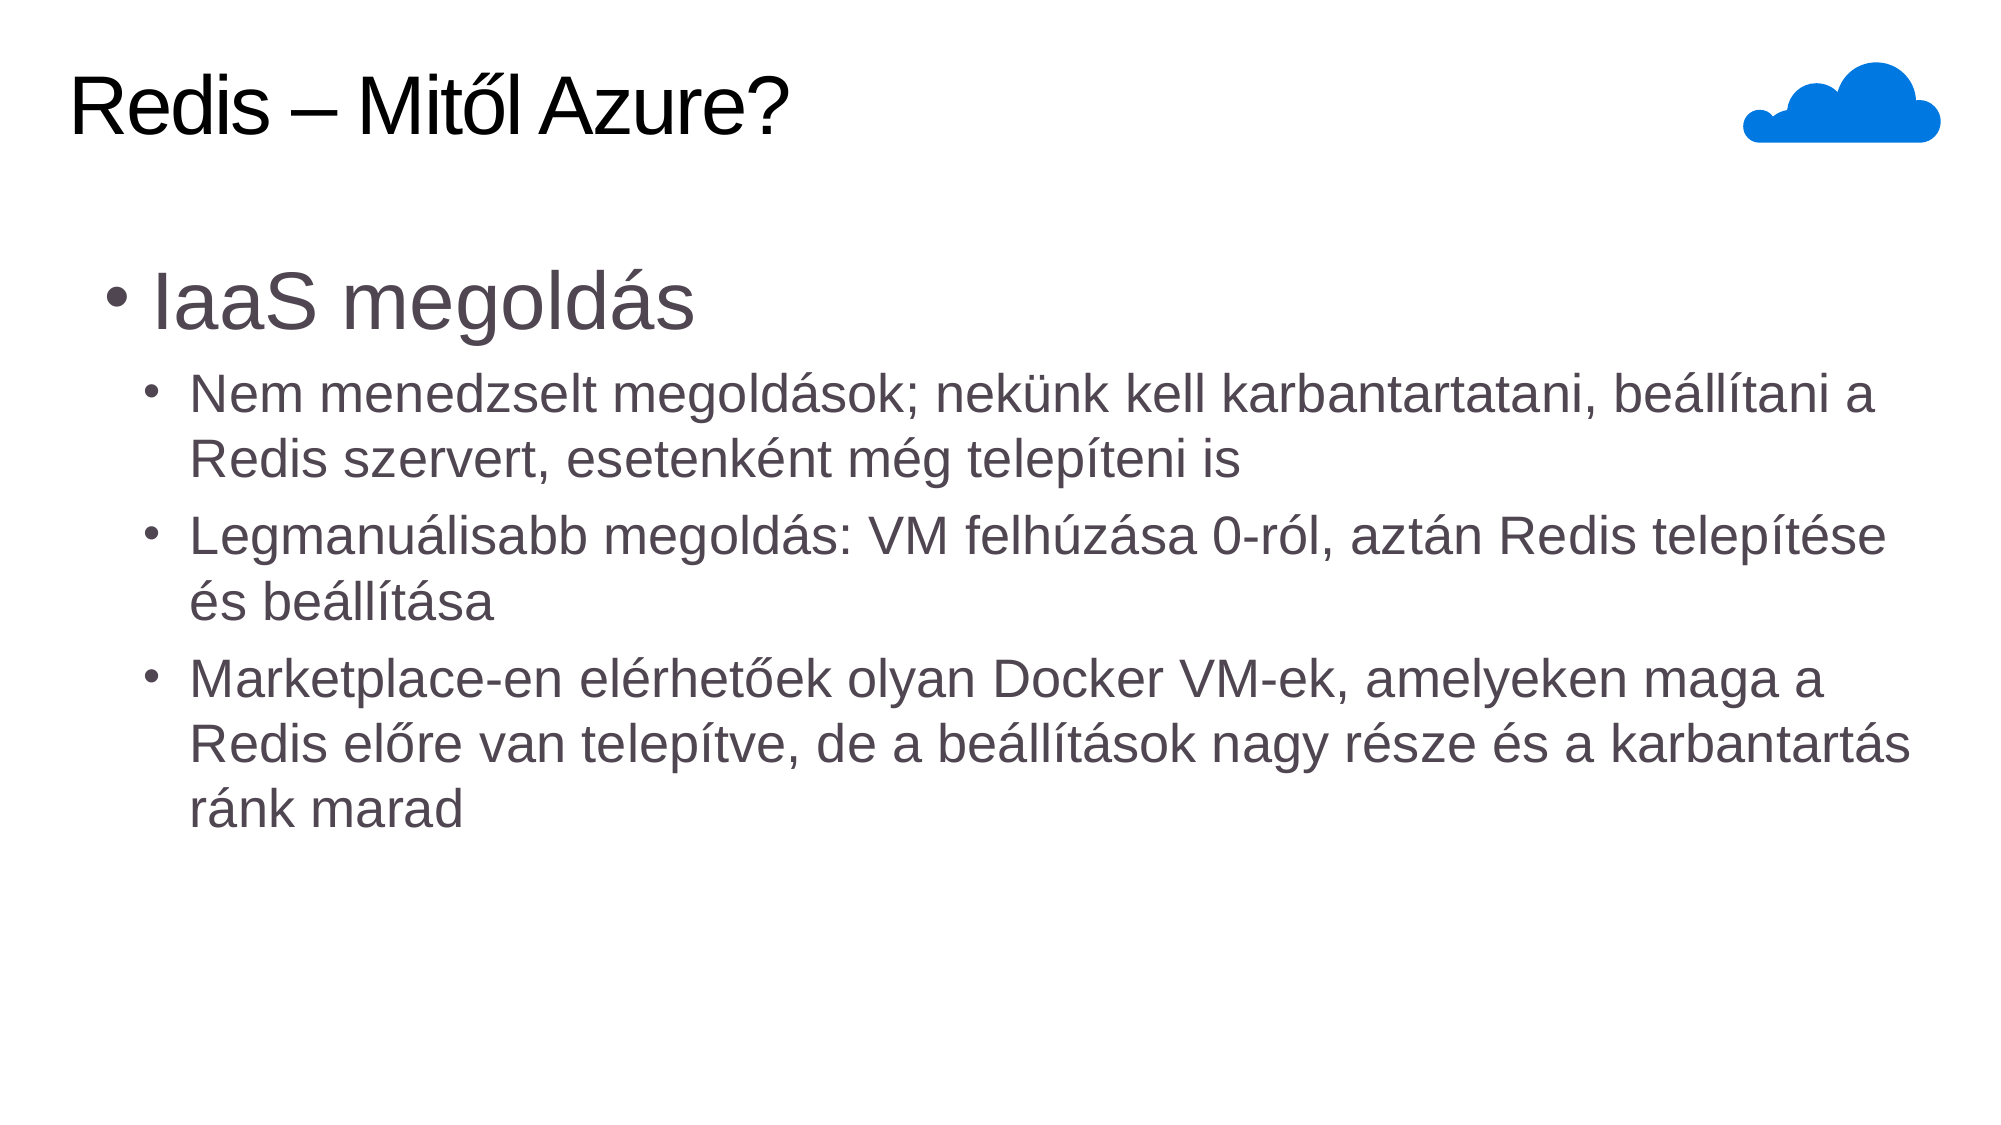

# Redis – Mitől Azure?
IaaS megoldás
Nem menedzselt megoldások; nekünk kell karbantartatani, beállítani a Redis szervert, esetenként még telepíteni is
Legmanuálisabb megoldás: VM felhúzása 0-ról, aztán Redis telepítése és beállítása
Marketplace-en elérhetőek olyan Docker VM-ek, amelyeken maga a Redis előre van telepítve, de a beállítások nagy része és a karbantartás ránk marad